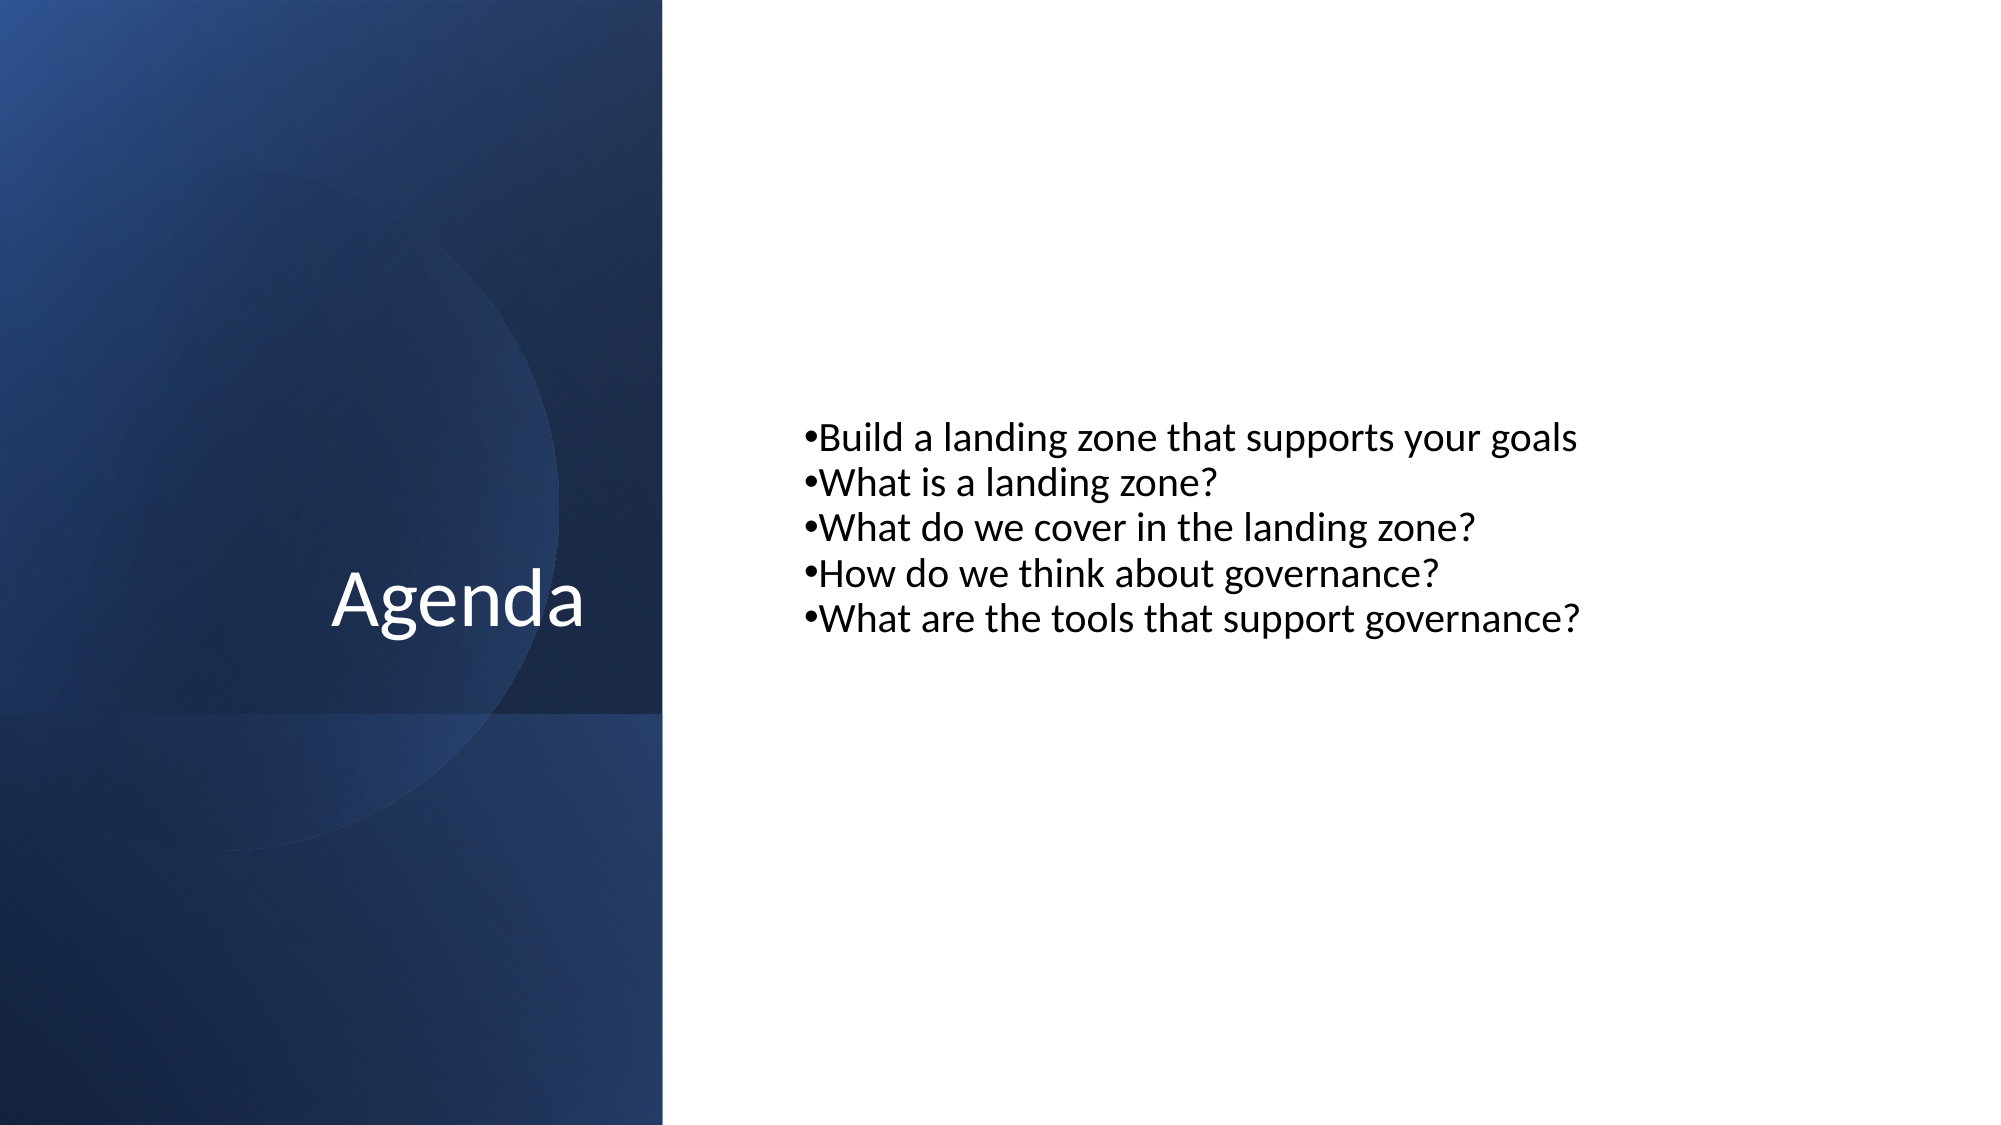

# Agenda
Build a landing zone that supports your goals
What is a landing zone?
What do we cover in the landing zone?
How do we think about governance?
What are the tools that support governance?